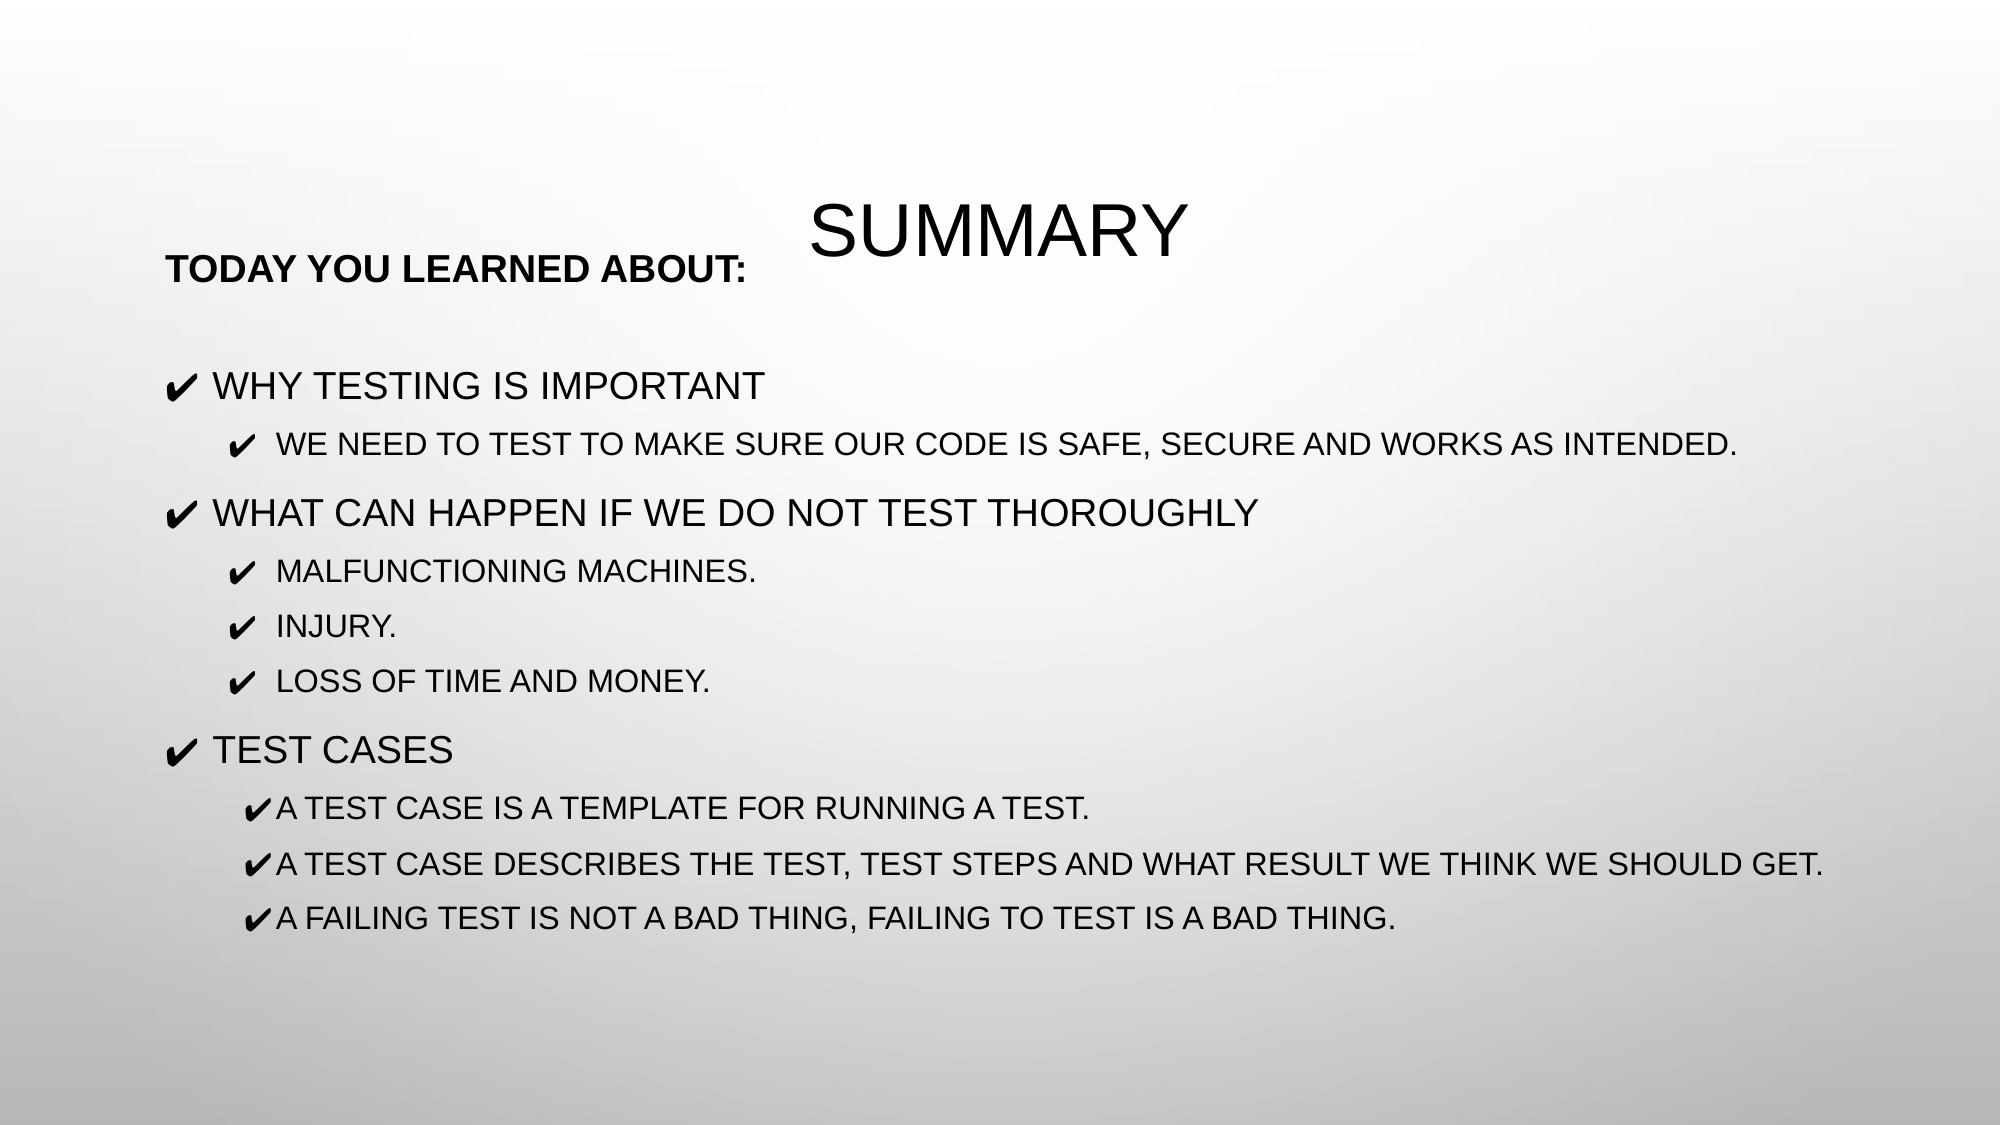

# SUMMARY
TODAY YOU LEARNED ABOUT:

WHY TESTING IS IMPORTANT
WE NEED TO TEST TO MAKE SURE OUR CODE IS SAFE, SECURE AND WORKS AS INTENDED.
WHAT CAN HAPPEN IF WE DO NOT TEST THOROUGHLY
MALFUNCTIONING MACHINES.
INJURY.
LOSS OF TIME AND MONEY.
TEST CASES
A TEST CASE IS A TEMPLATE FOR RUNNING A TEST.
A TEST CASE DESCRIBES THE TEST, TEST STEPS AND WHAT RESULT WE THINK WE SHOULD GET.
A FAILING TEST IS NOT A BAD THING, FAILING TO TEST IS A BAD THING.